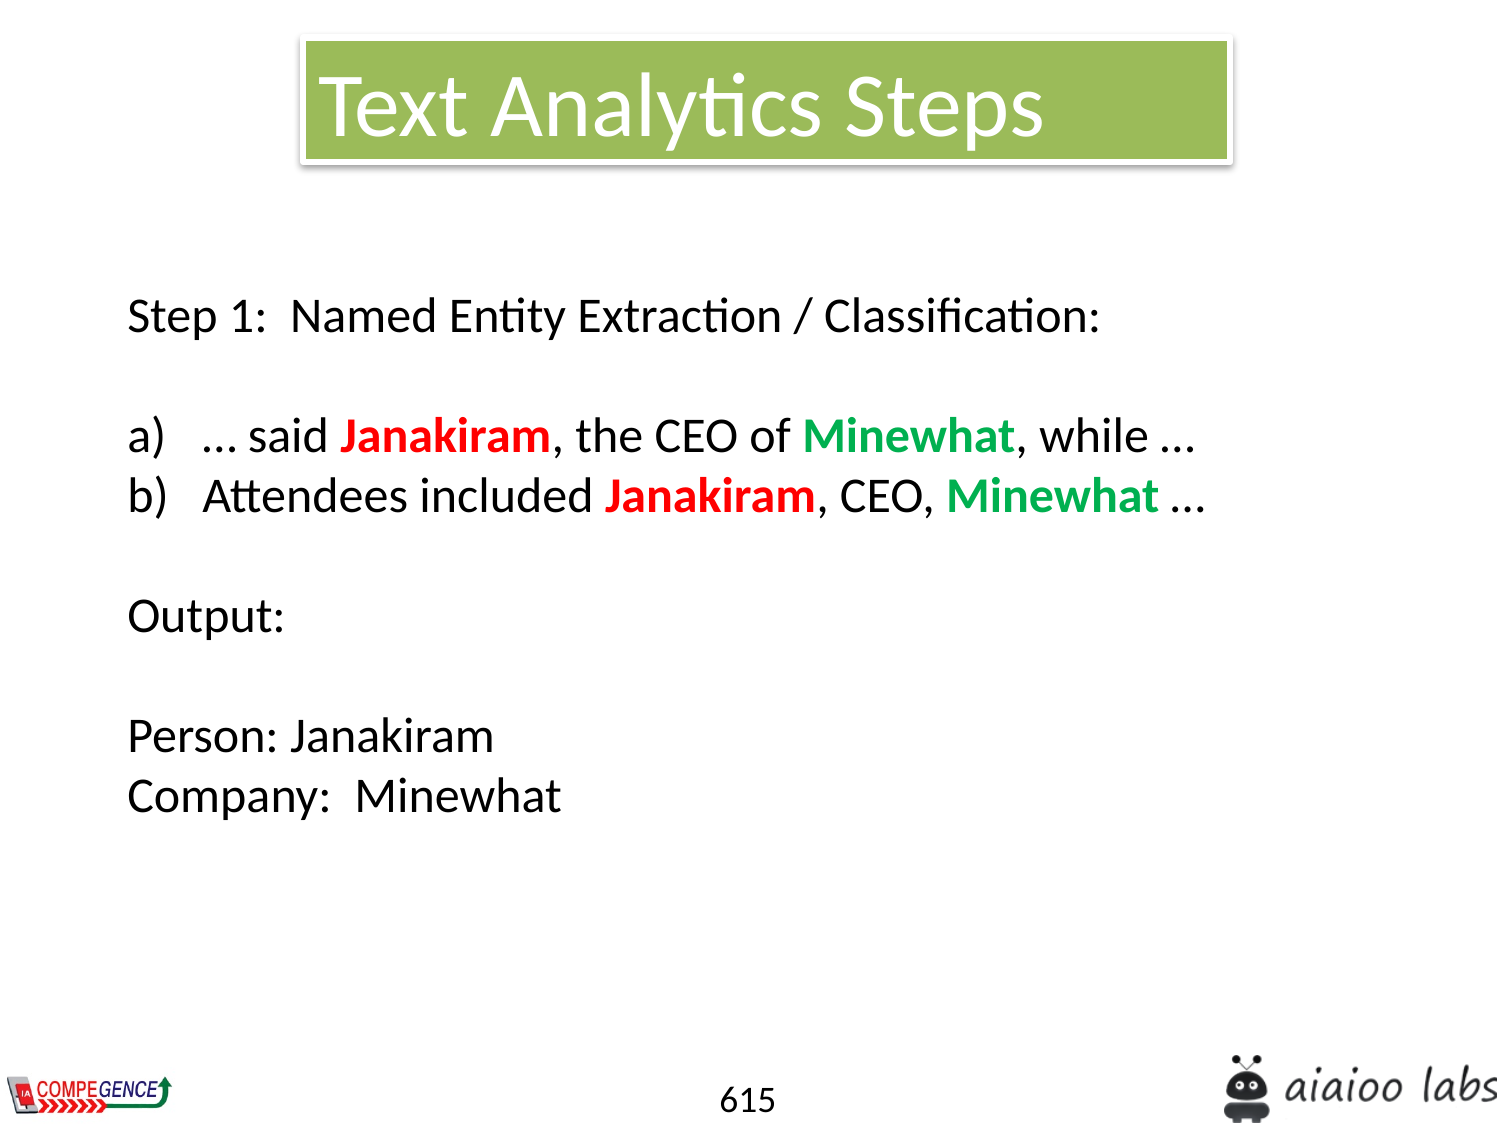

Text Analytics Steps
Step 1:  Named Entity Extraction / Classification:

… said Janakiram, the CEO of Minewhat, while …
Attendees included Janakiram, CEO, Minewhat …

Output:

Person: Janakiram
Company:  Minewhat